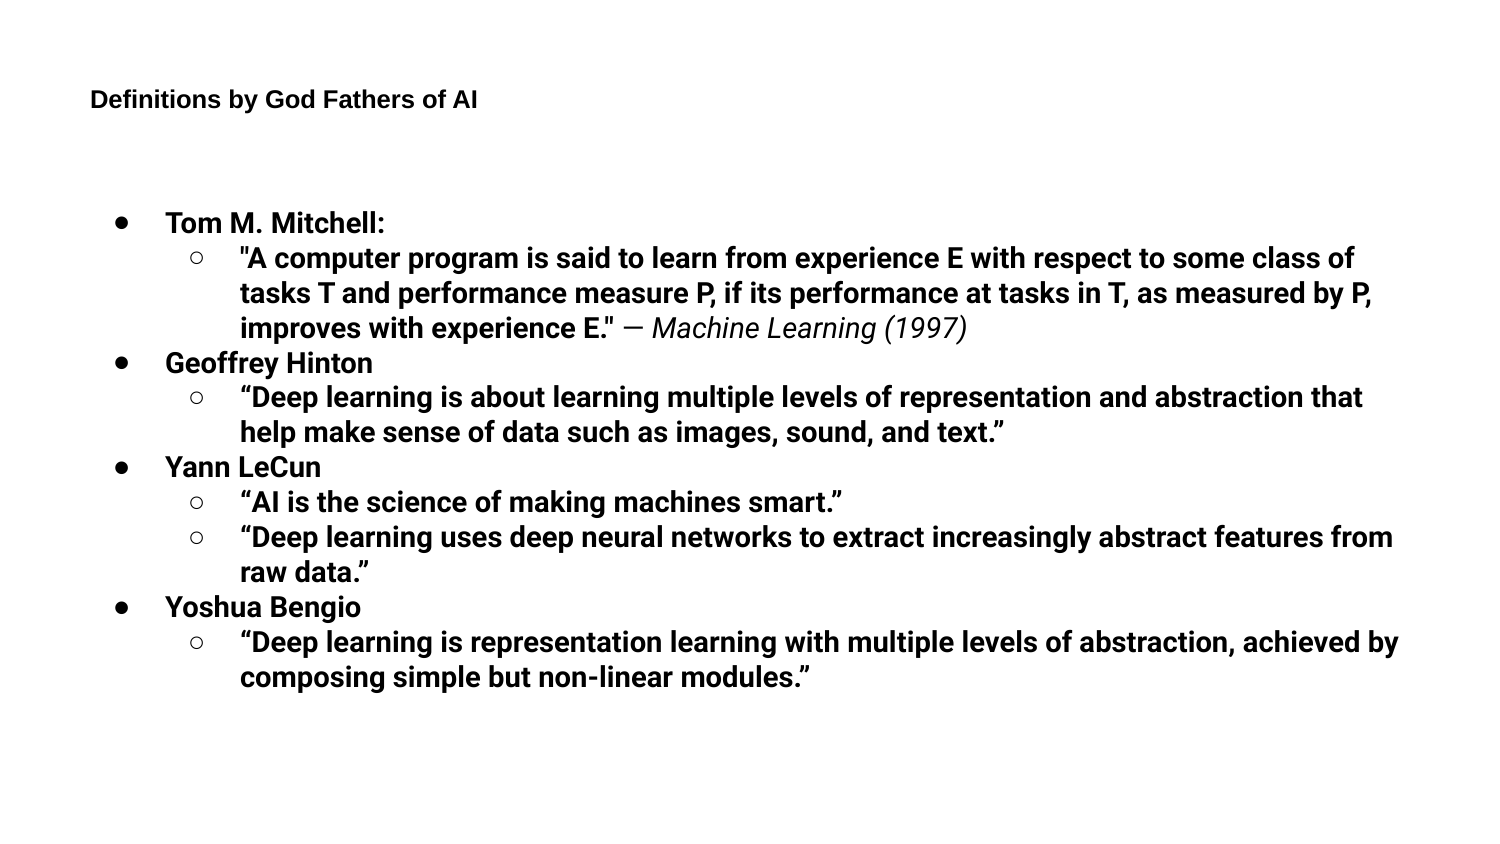

4
# Definitions by God Fathers of AI
Tom M. Mitchell:
"A computer program is said to learn from experience E with respect to some class of tasks T and performance measure P, if its performance at tasks in T, as measured by P, improves with experience E." — Machine Learning (1997)
Geoffrey Hinton
“Deep learning is about learning multiple levels of representation and abstraction that help make sense of data such as images, sound, and text.”
Yann LeCun
“AI is the science of making machines smart.”
“Deep learning uses deep neural networks to extract increasingly abstract features from raw data.”
Yoshua Bengio
“Deep learning is representation learning with multiple levels of abstraction, achieved by composing simple but non-linear modules.”